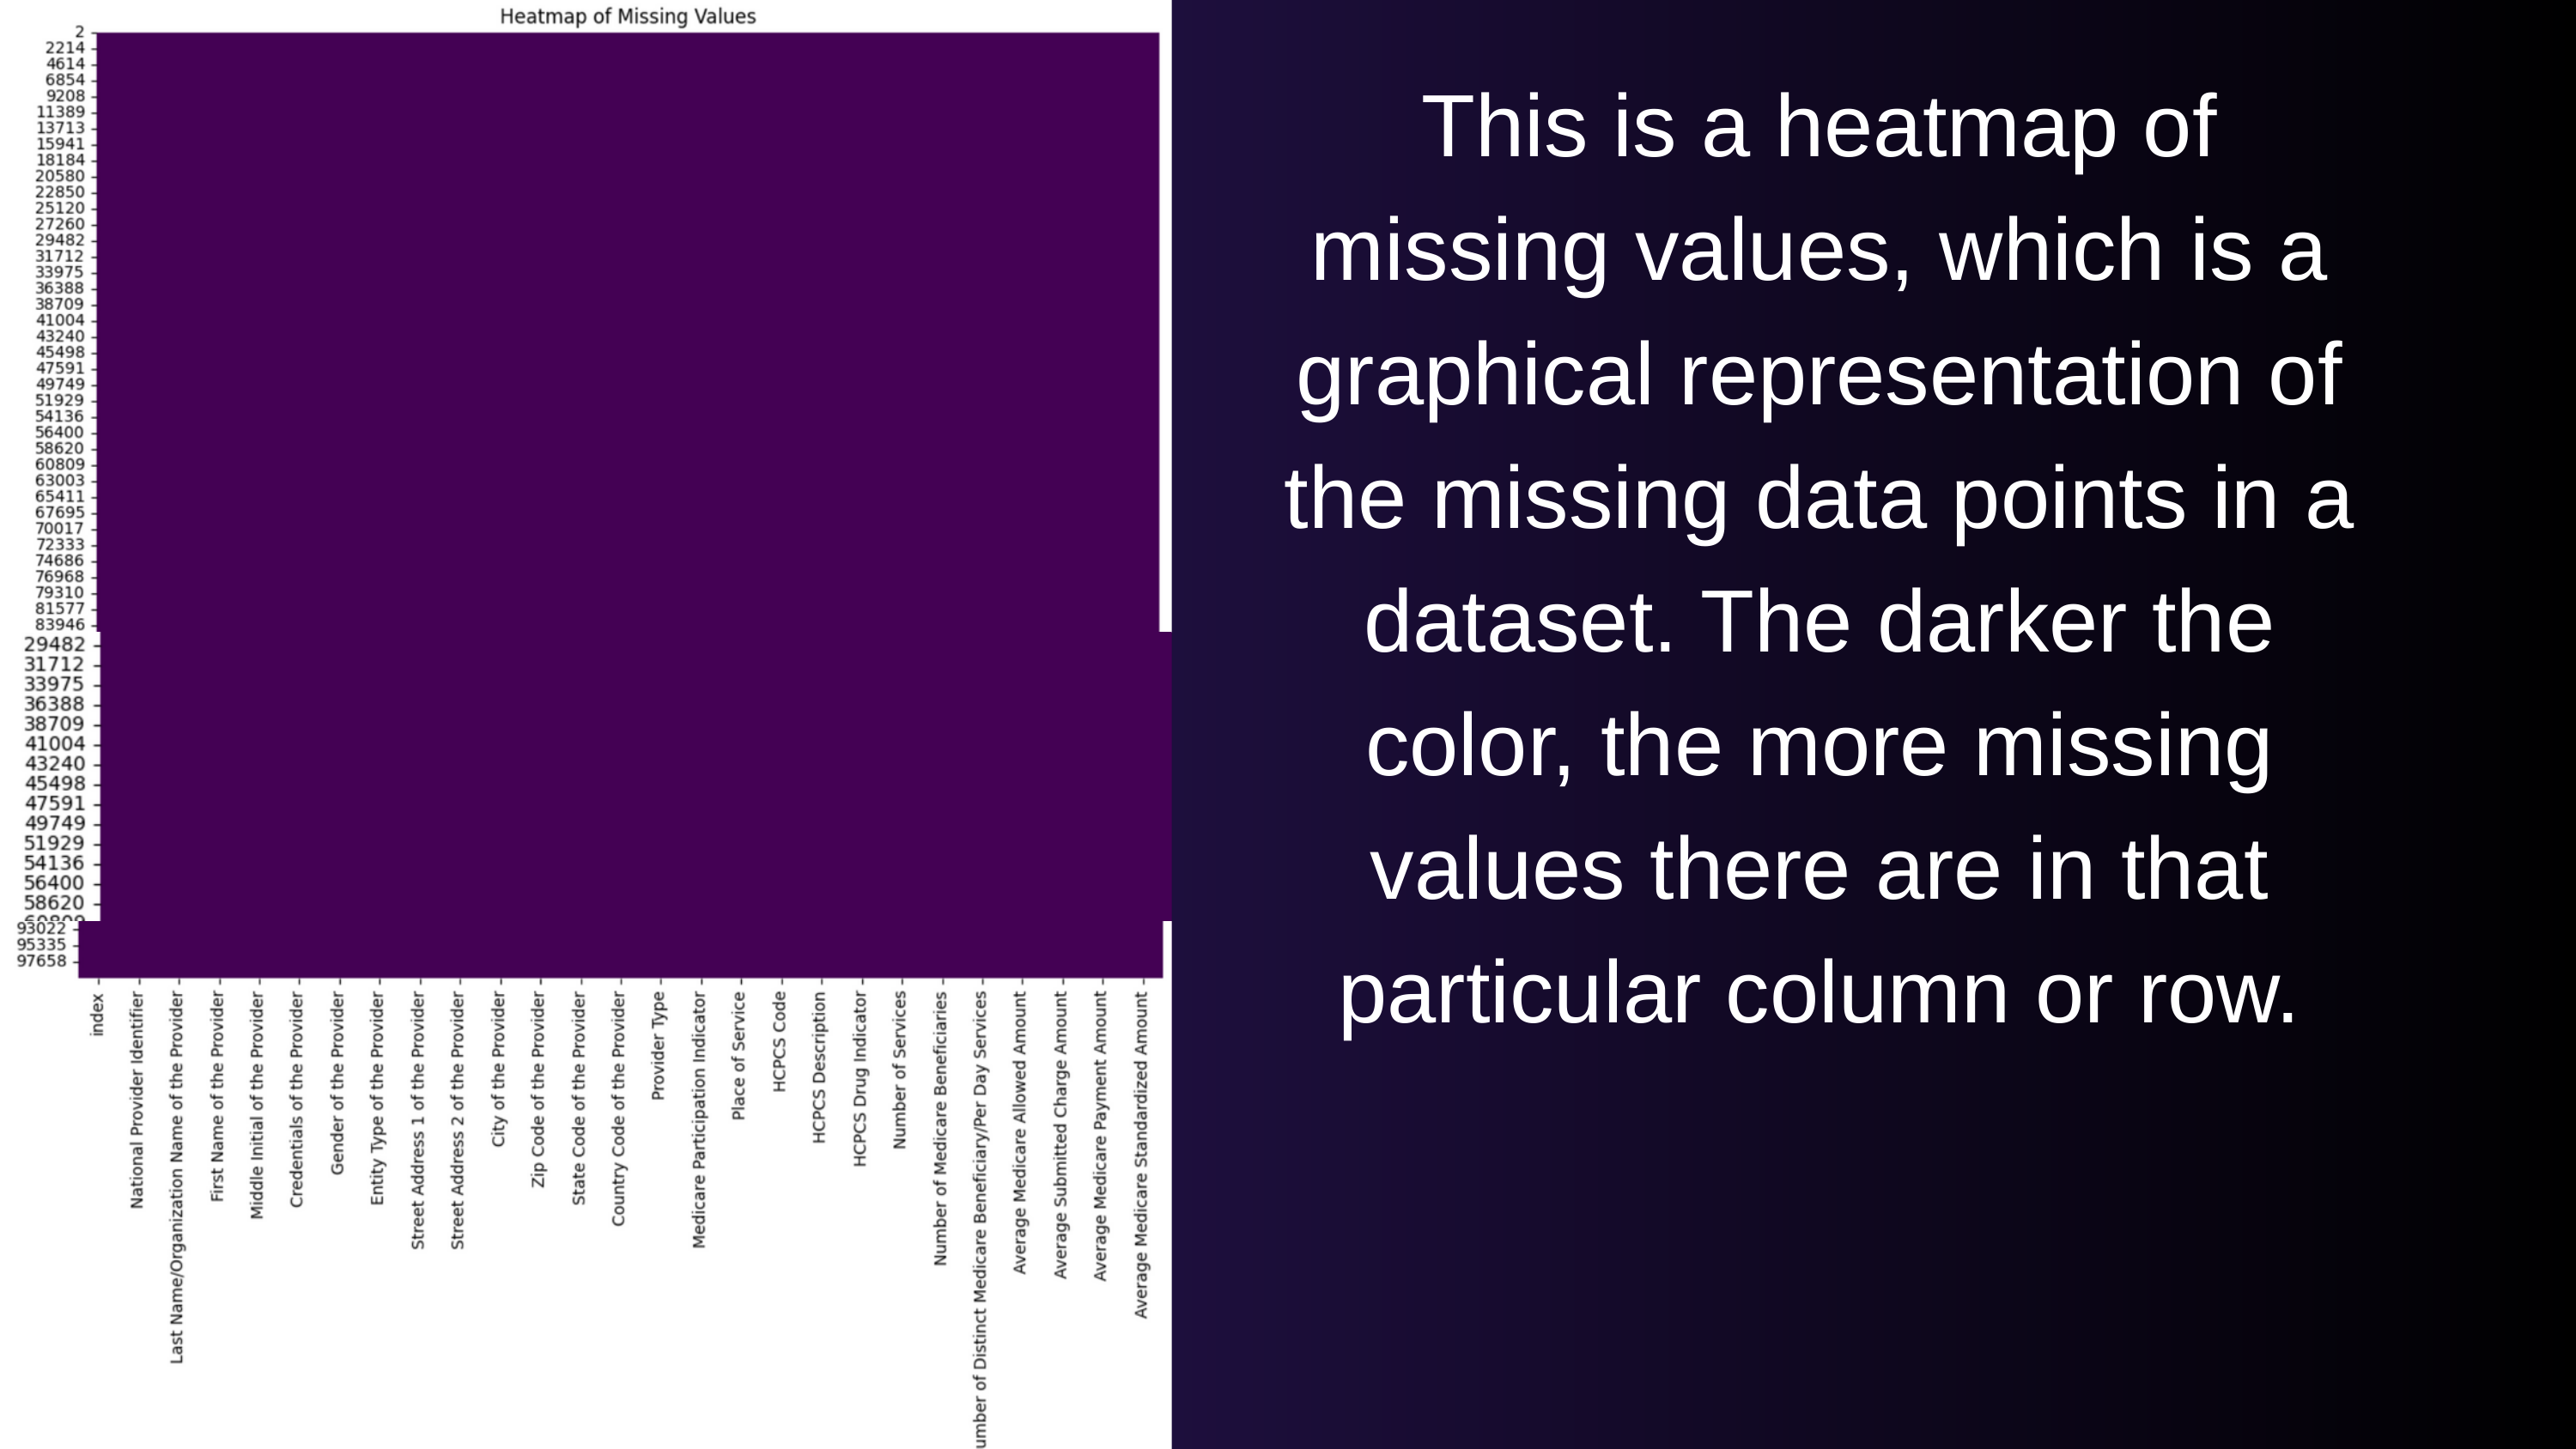

This is a heatmap of missing values, which is a graphical representation of the missing data points in a dataset. The darker the color, the more missing values there are in that particular column or row.